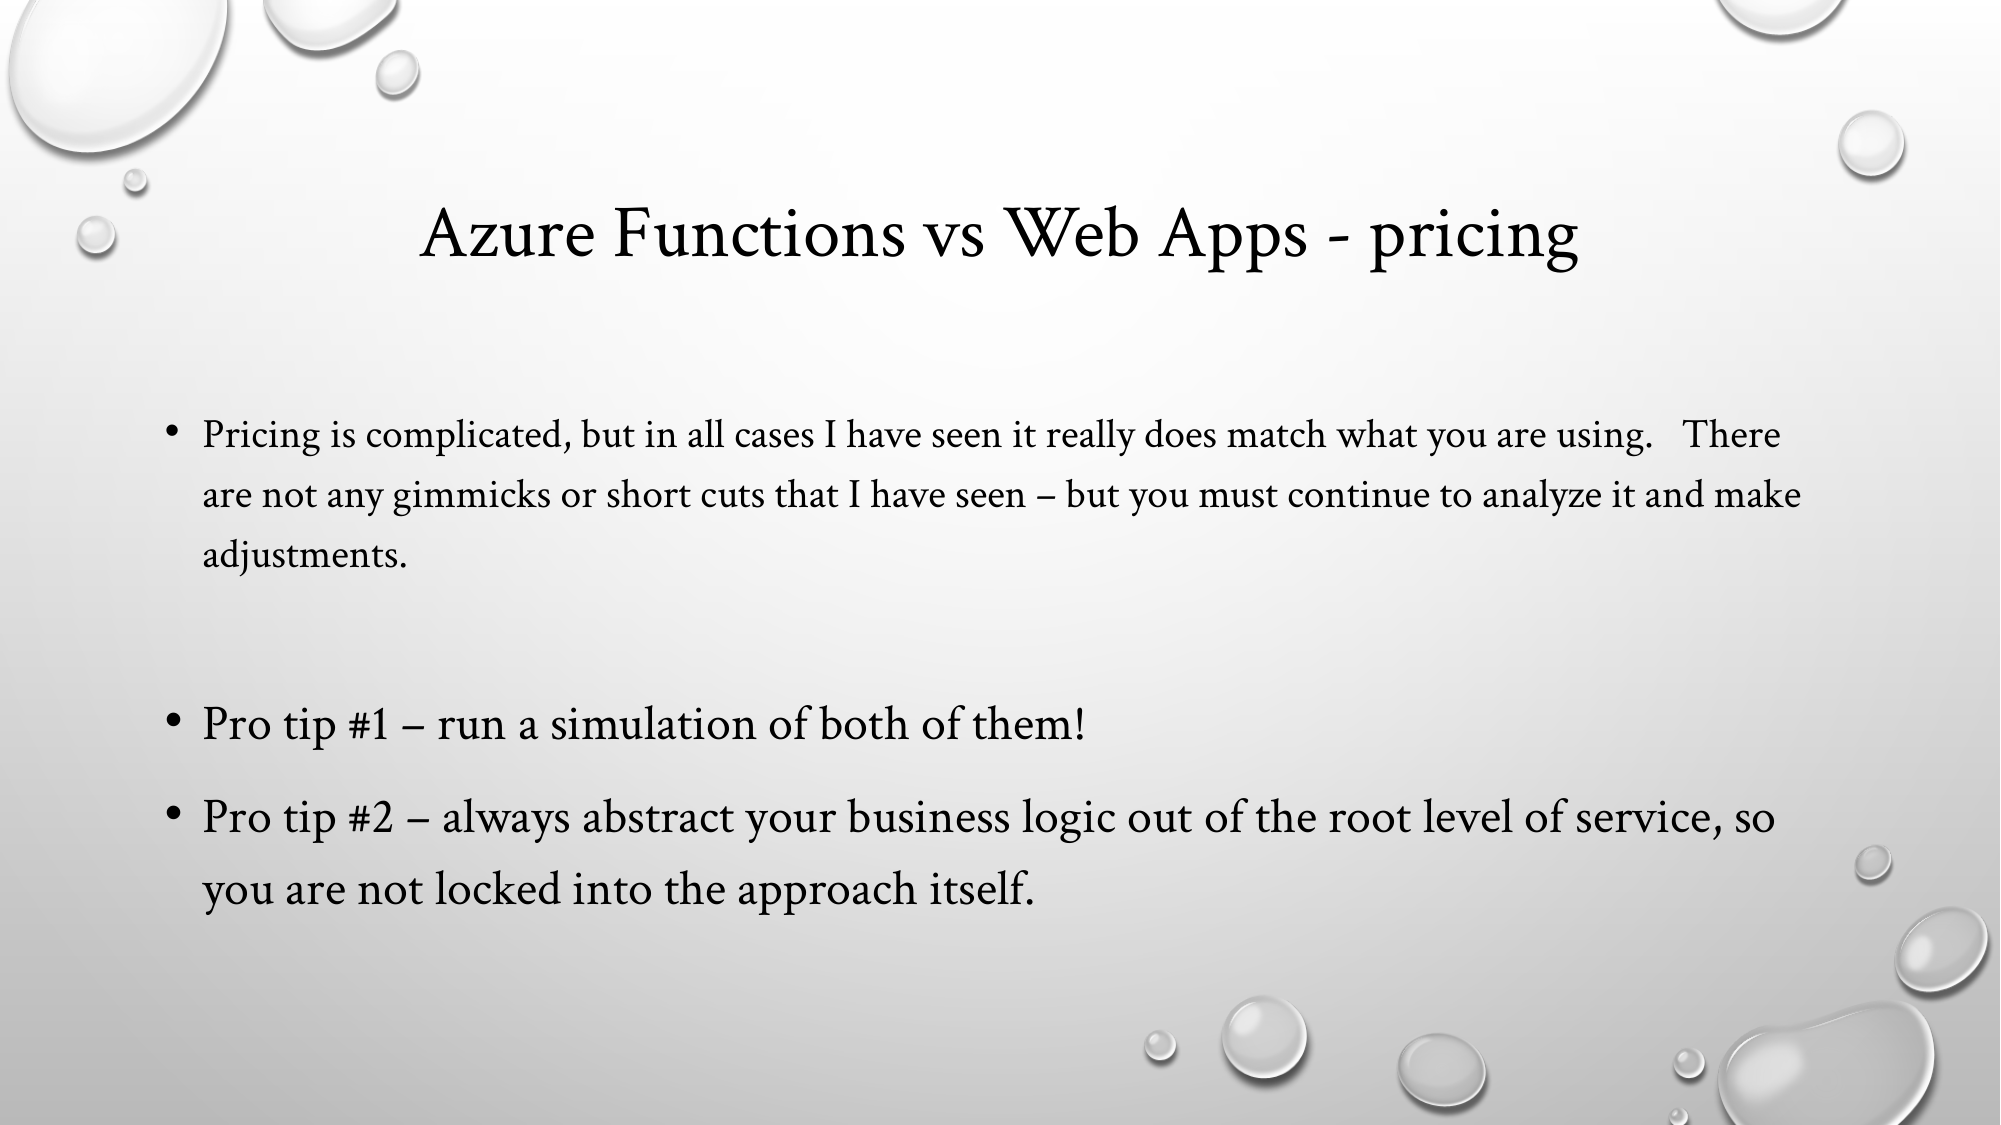

# Azure Functions vs Web Apps - pricing
Pricing is complicated, but in all cases I have seen it really does match what you are using.   There are not any gimmicks or short cuts that I have seen – but you must continue to analyze it and make adjustments.

Pro tip #1 – run a simulation of both of them!
Pro tip #2 – always abstract your business logic out of the root level of service, so you are not locked into the approach itself.